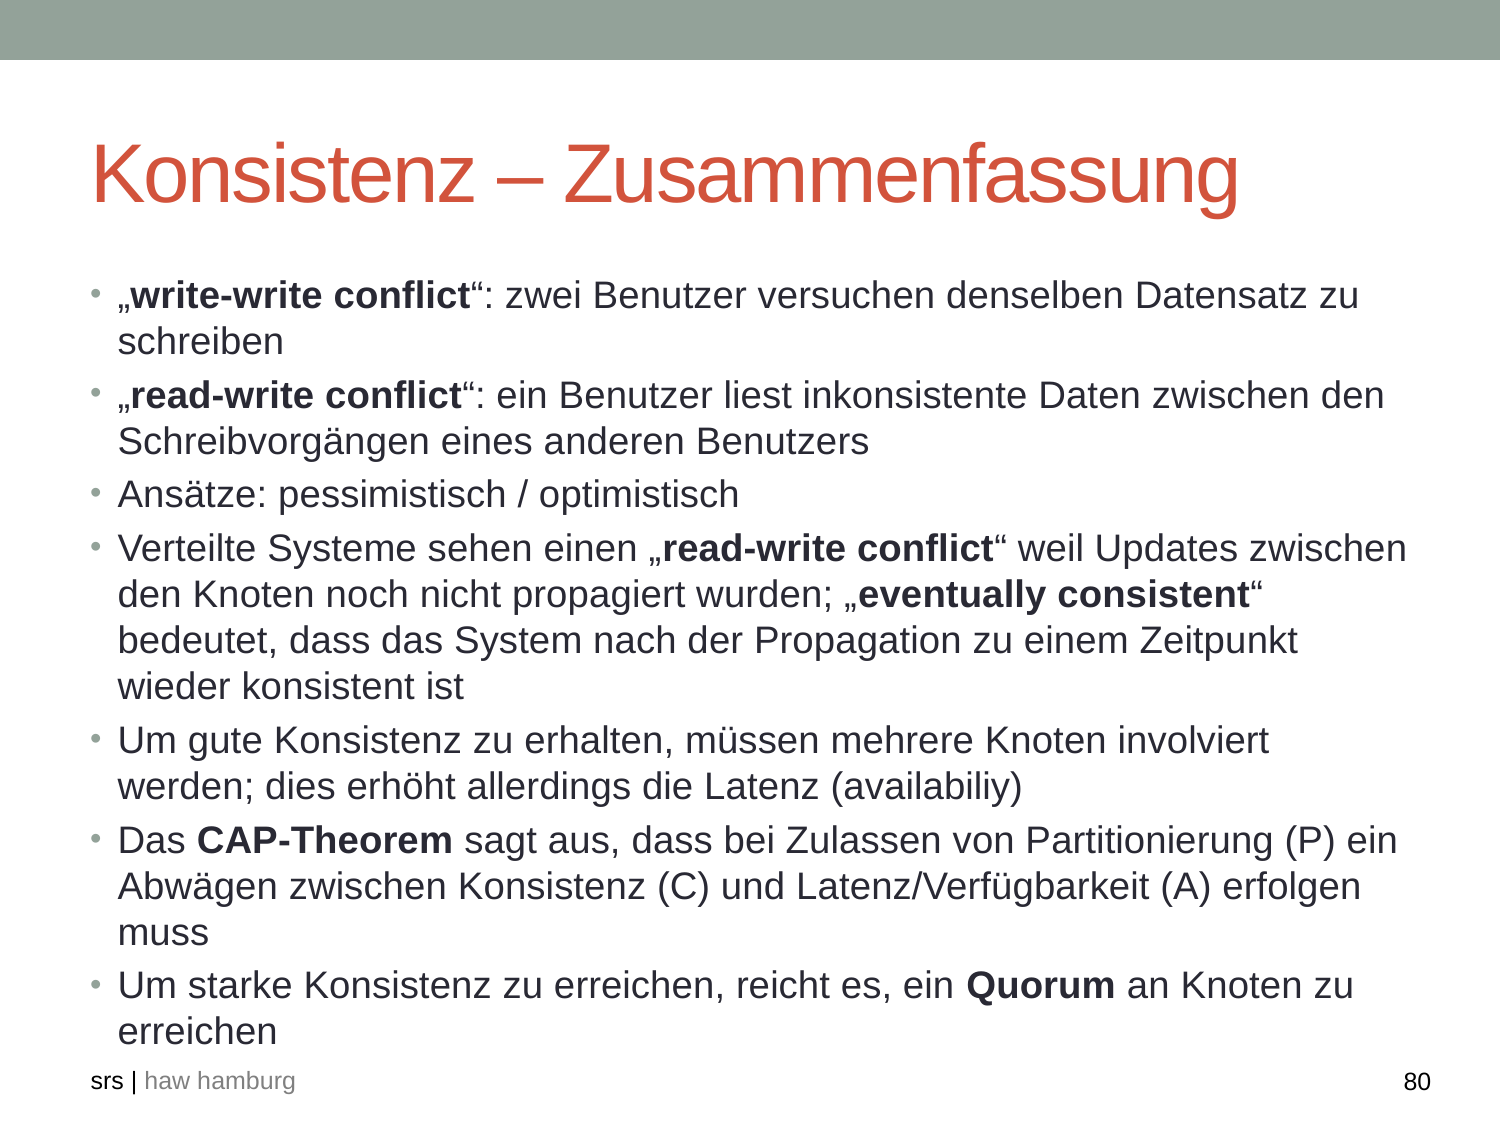

# Konsistenz – Zusammenfassung
„write-write conflict“: zwei Benutzer versuchen denselben Datensatz zu schreiben
„read-write conflict“: ein Benutzer liest inkonsistente Daten zwischen den Schreibvorgängen eines anderen Benutzers
Ansätze: pessimistisch / optimistisch
Verteilte Systeme sehen einen „read-write conflict“ weil Updates zwischen den Knoten noch nicht propagiert wurden; „eventually consistent“ bedeutet, dass das System nach der Propagation zu einem Zeitpunkt wieder konsistent ist
Um gute Konsistenz zu erhalten, müssen mehrere Knoten involviert werden; dies erhöht allerdings die Latenz (availabiliy)
Das CAP-Theorem sagt aus, dass bei Zulassen von Partitionierung (P) ein Abwägen zwischen Konsistenz (C) und Latenz/Verfügbarkeit (A) erfolgen muss
Um starke Konsistenz zu erreichen, reicht es, ein Quorum an Knoten zu erreichen